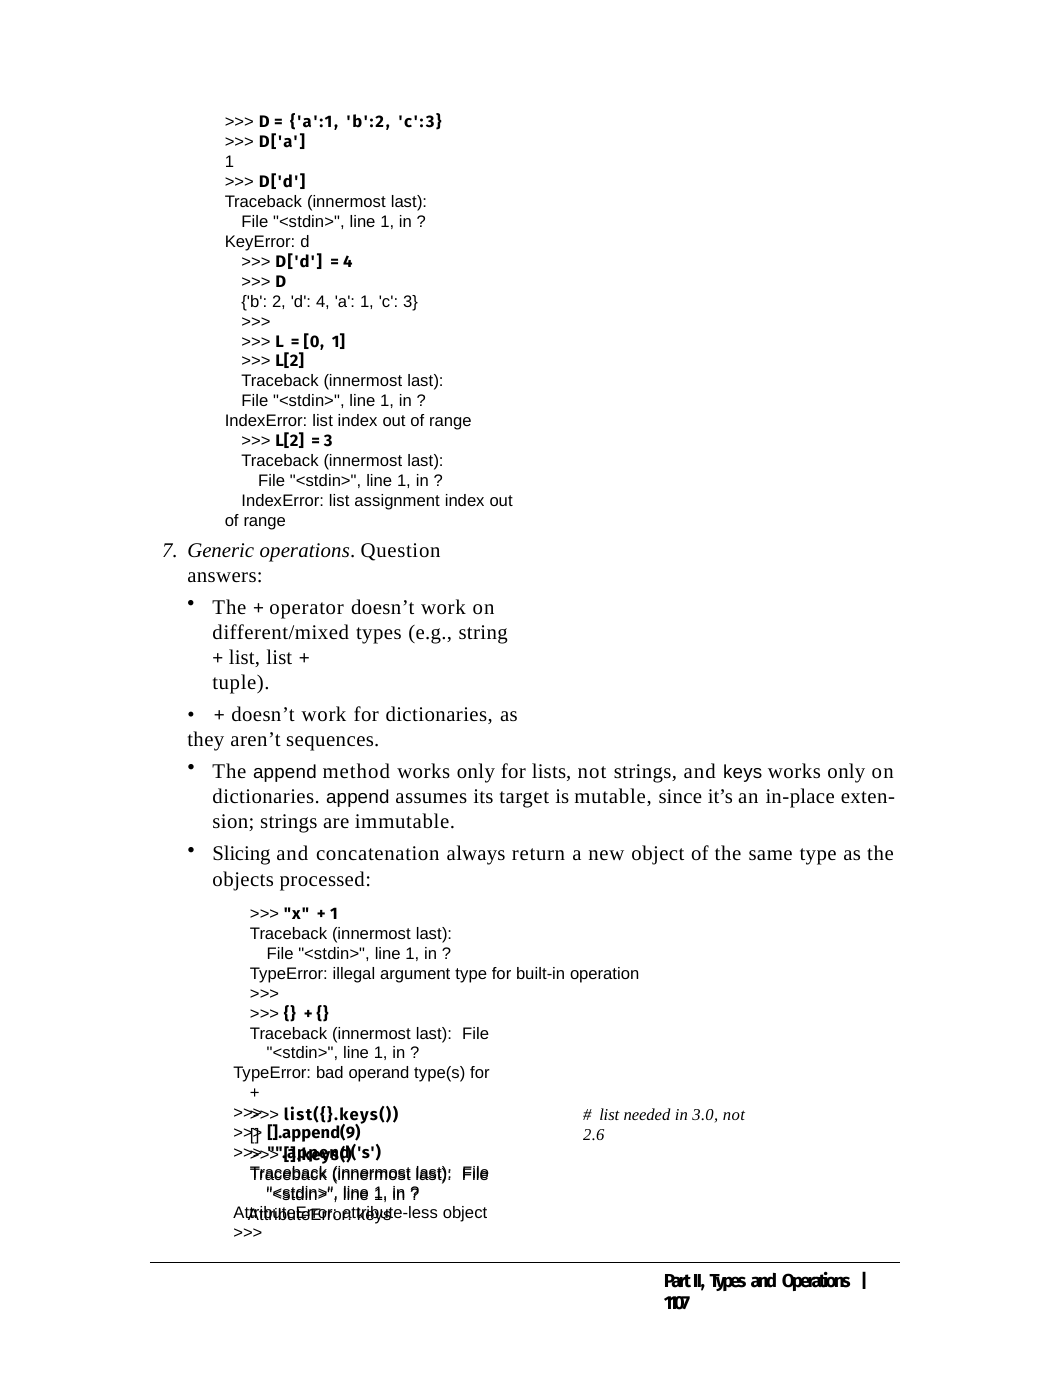

>>> D = {'a':1, 'b':2, 'c':3}
>>> D['a']
1
>>> D['d']
Traceback (innermost last):
File "<stdin>", line 1, in ?  KeyError: d
>>> D['d'] = 4
>>> D
{'b': 2, 'd': 4, 'a': 1, 'c': 3}
>>>
>>> L = [0, 1]
>>> L[2]
Traceback (innermost last):
File "<stdin>", line 1, in ?  IndexError: list index out of range
>>> L[2] = 3
Traceback (innermost last):
File "<stdin>", line 1, in ?
IndexError: list assignment index out of range
Generic operations. Question answers:
The + operator doesn’t work on different/mixed types (e.g., string + list, list +
tuple).
• + doesn’t work for dictionaries, as they aren’t sequences.
The append method works only for lists, not strings, and keys works only on  dictionaries. append assumes its target is mutable, since it’s an in-place exten-  sion; strings are immutable.
Slicing and concatenation always return a new object of the same type as the  objects processed:
>>> "x" + 1
Traceback (innermost last):
File "<stdin>", line 1, in ?
TypeError: illegal argument type for built-in operation
>>>
>>> {} + {}
Traceback (innermost last):  File "<stdin>", line 1, in ?
TypeError: bad operand type(s) for +
>>>
>>> [].append(9)
>>> "".append('s')
Traceback (innermost last):  File "<stdin>", line 1, in ?
AttributeError: attribute-less object
>>>
>>> list({}.keys())
[]
>>> [].keys()
Traceback (innermost last):  File "<stdin>", line 1, in ?
AttributeError: keys
# list needed in 3.0, not 2.6

Part II, Types and Operations  |  1107